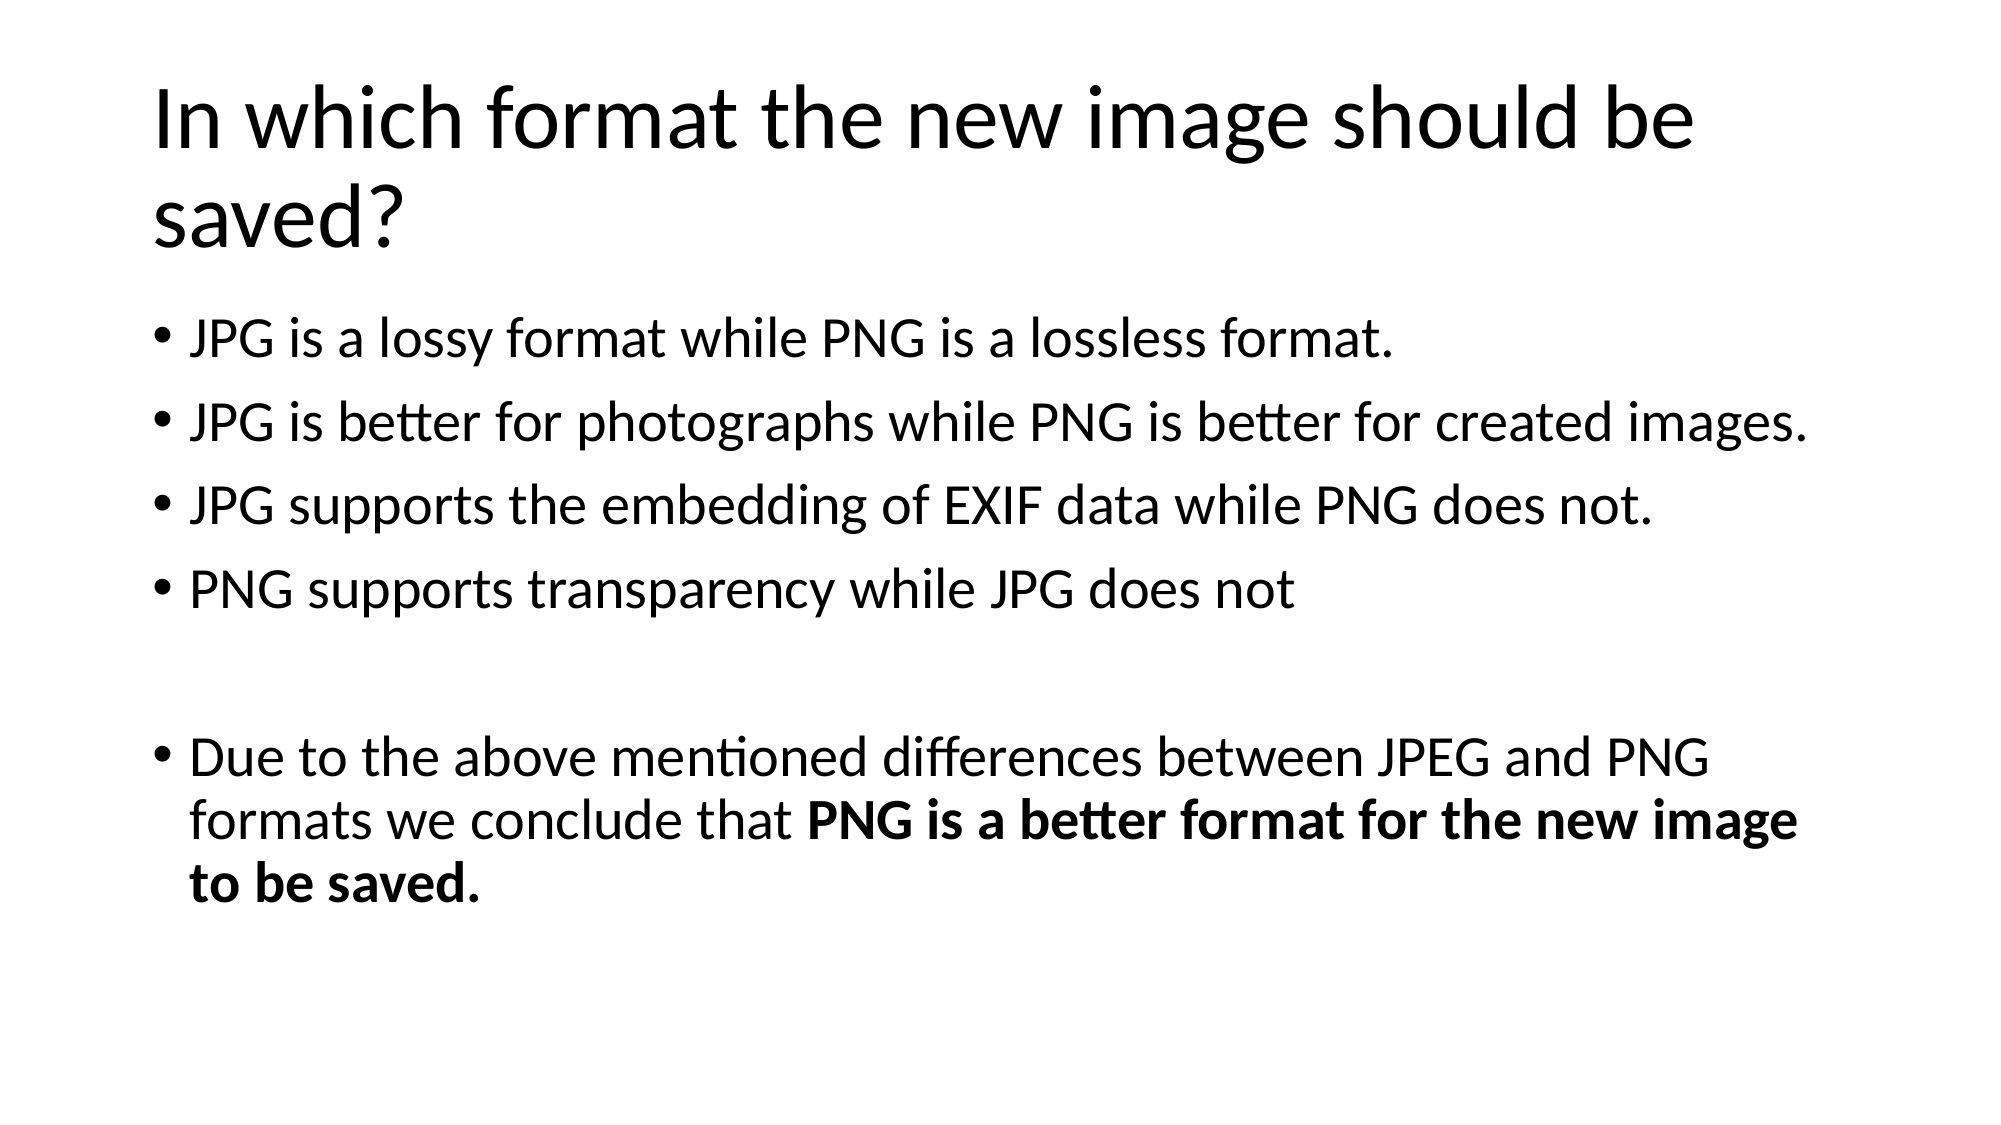

# In which format the new image should be saved?
JPG is a lossy format while PNG is a lossless format.
JPG is better for photographs while PNG is better for created images.
JPG supports the embedding of EXIF data while PNG does not.
PNG supports transparency while JPG does not

Due to the above mentioned differences between JPEG and PNG formats we conclude that PNG is a better format for the new image to be saved.